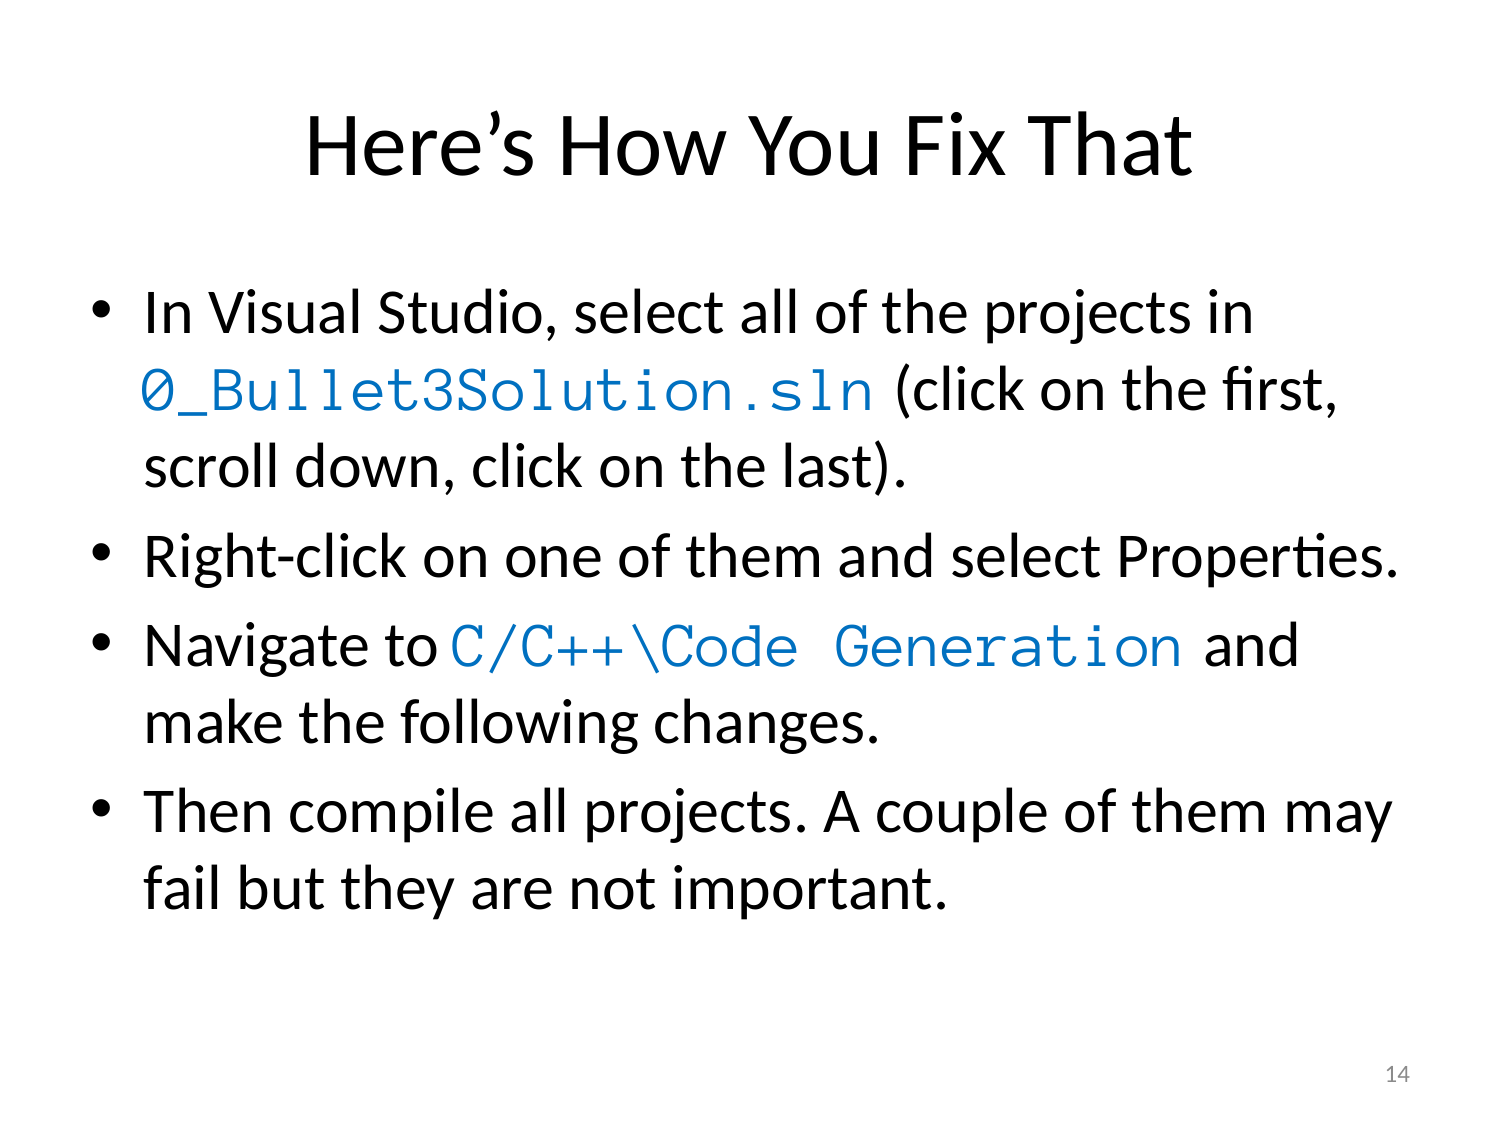

# Here’s How You Fix That
In Visual Studio, select all of the projects in 0_Bullet3Solution.sln (click on the first, scroll down, click on the last).
Right-click on one of them and select Properties.
Navigate to C/C++\Code Generation and make the following changes.
Then compile all projects. A couple of them may fail but they are not important.
14